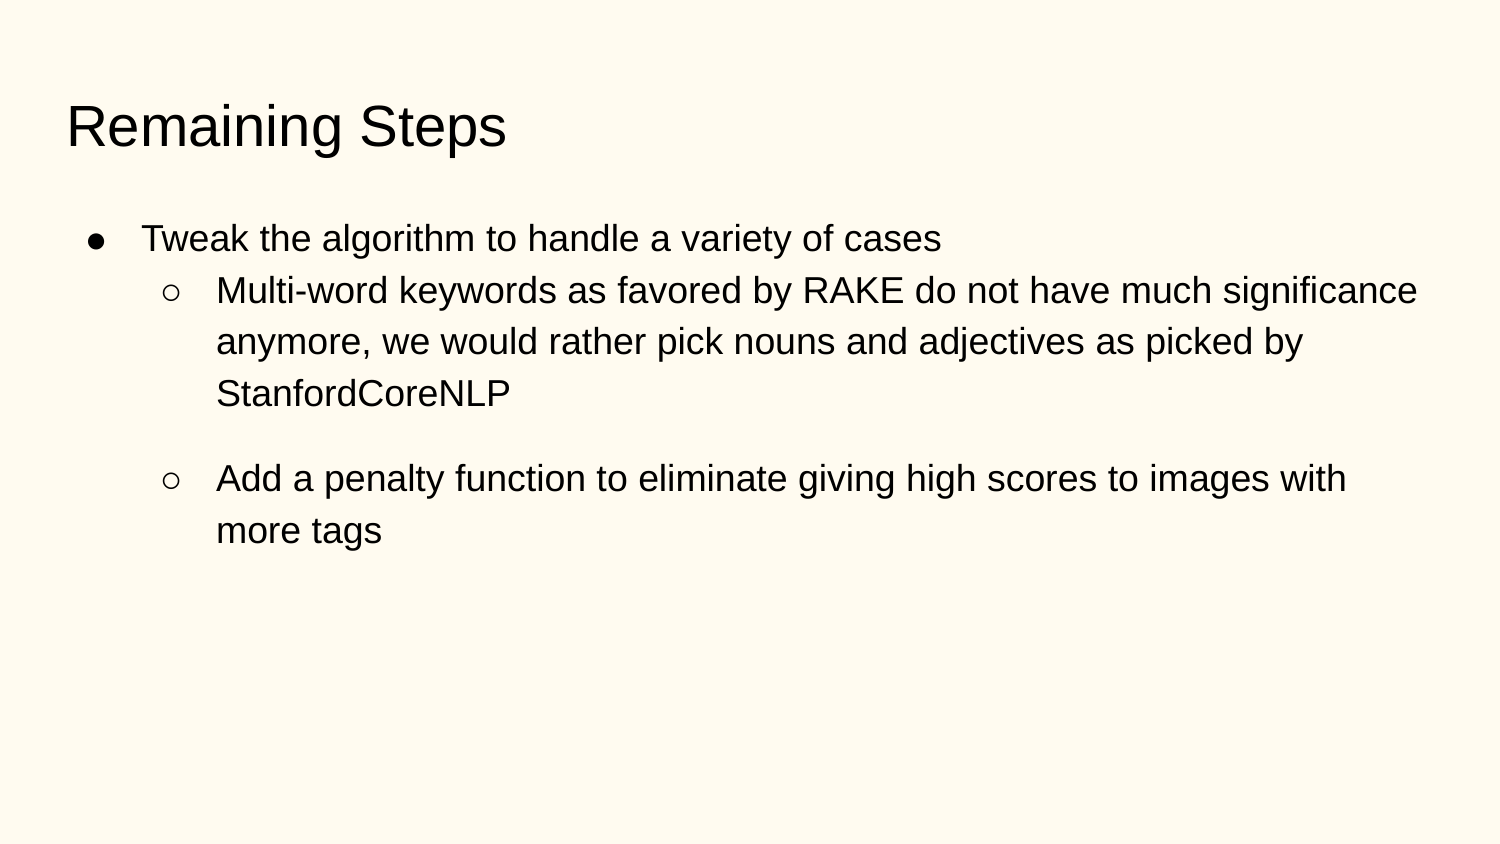

# Remaining Steps
Tweak the algorithm to handle a variety of cases
Multi-word keywords as favored by RAKE do not have much significance anymore, we would rather pick nouns and adjectives as picked by StanfordCoreNLP
Add a penalty function to eliminate giving high scores to images with more tags